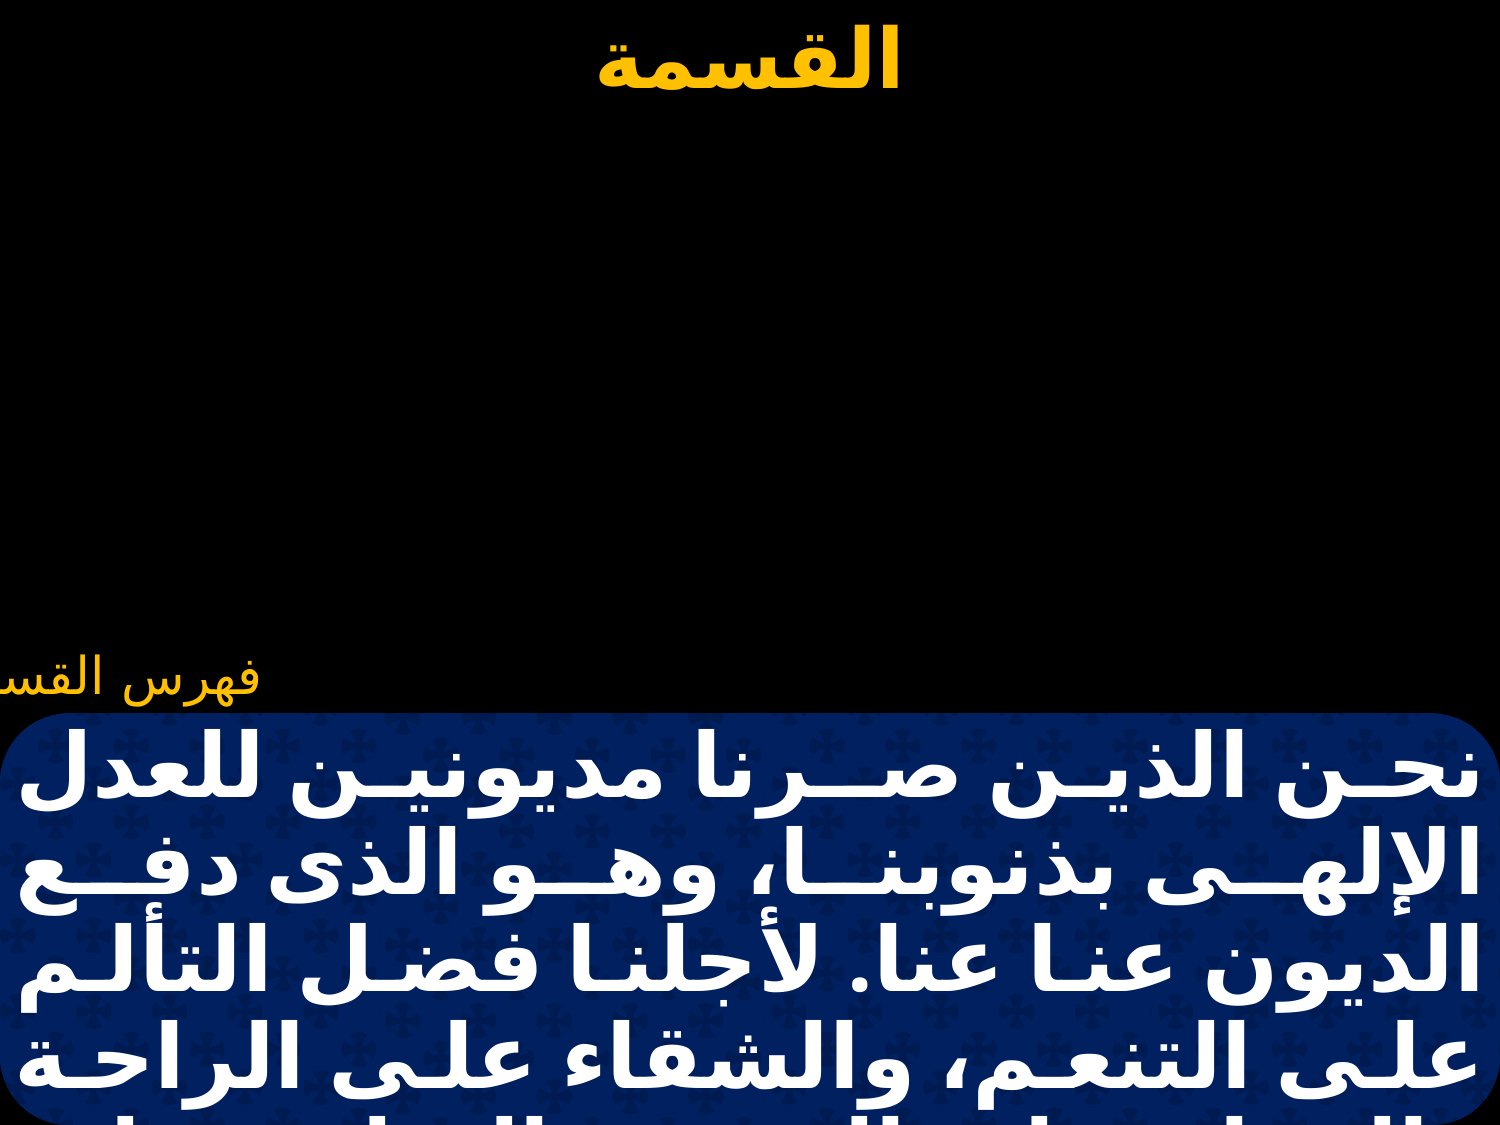

#
نحن الذين صـرنا مديونين للعدل الإلهى بذنوبنا، وهو الذى دفع الديون عنا عنا. لأجلنا فضل التألم على التنعم، والشقاء على الراحة والهوان على المجد، والصليب على العرش الذى يحمله الكاروبيم.